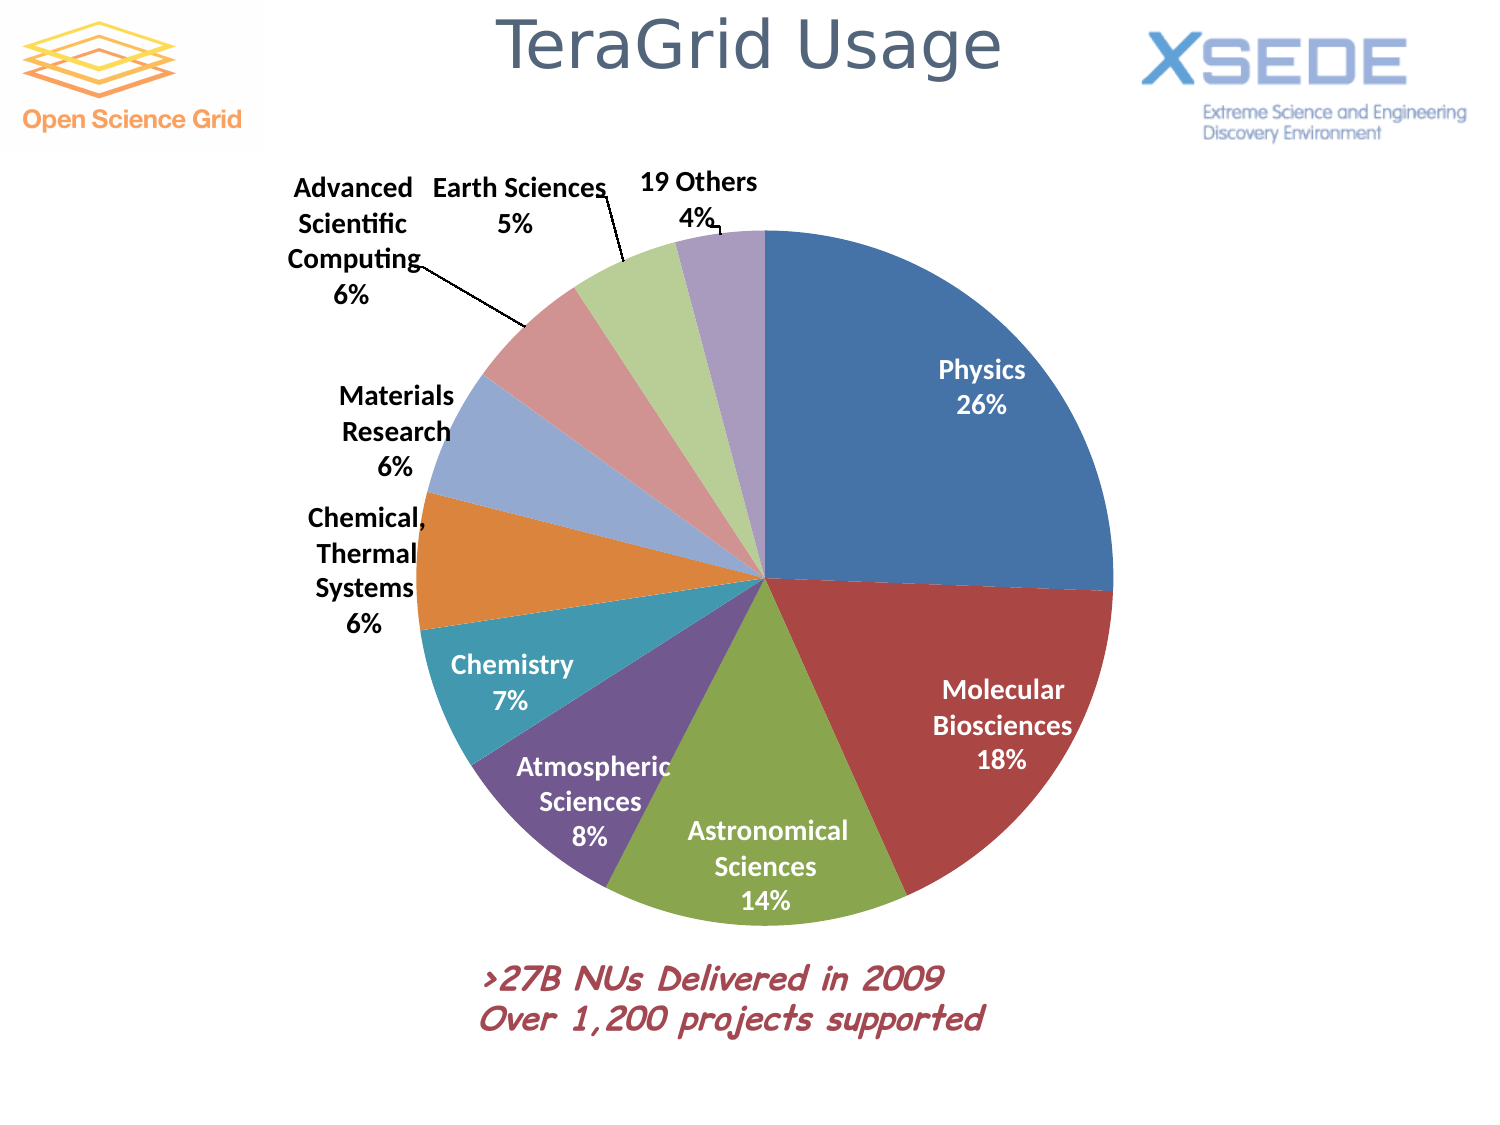

# TeraGrid Usage
19 Others
Advanced
Earth Sciences

4%
Scientific
5%

Computing

6%

Physics

Materials
26%
Research
6%

Chemical,
Thermal
Systems

6%
Chemistry
Molecular
7%
Biosciences
18%
Atmospheric
Sciences
Astronomical
8%
Sciences
14%
>27B NUs Delivered in 2009
Over 1,200 projects supported